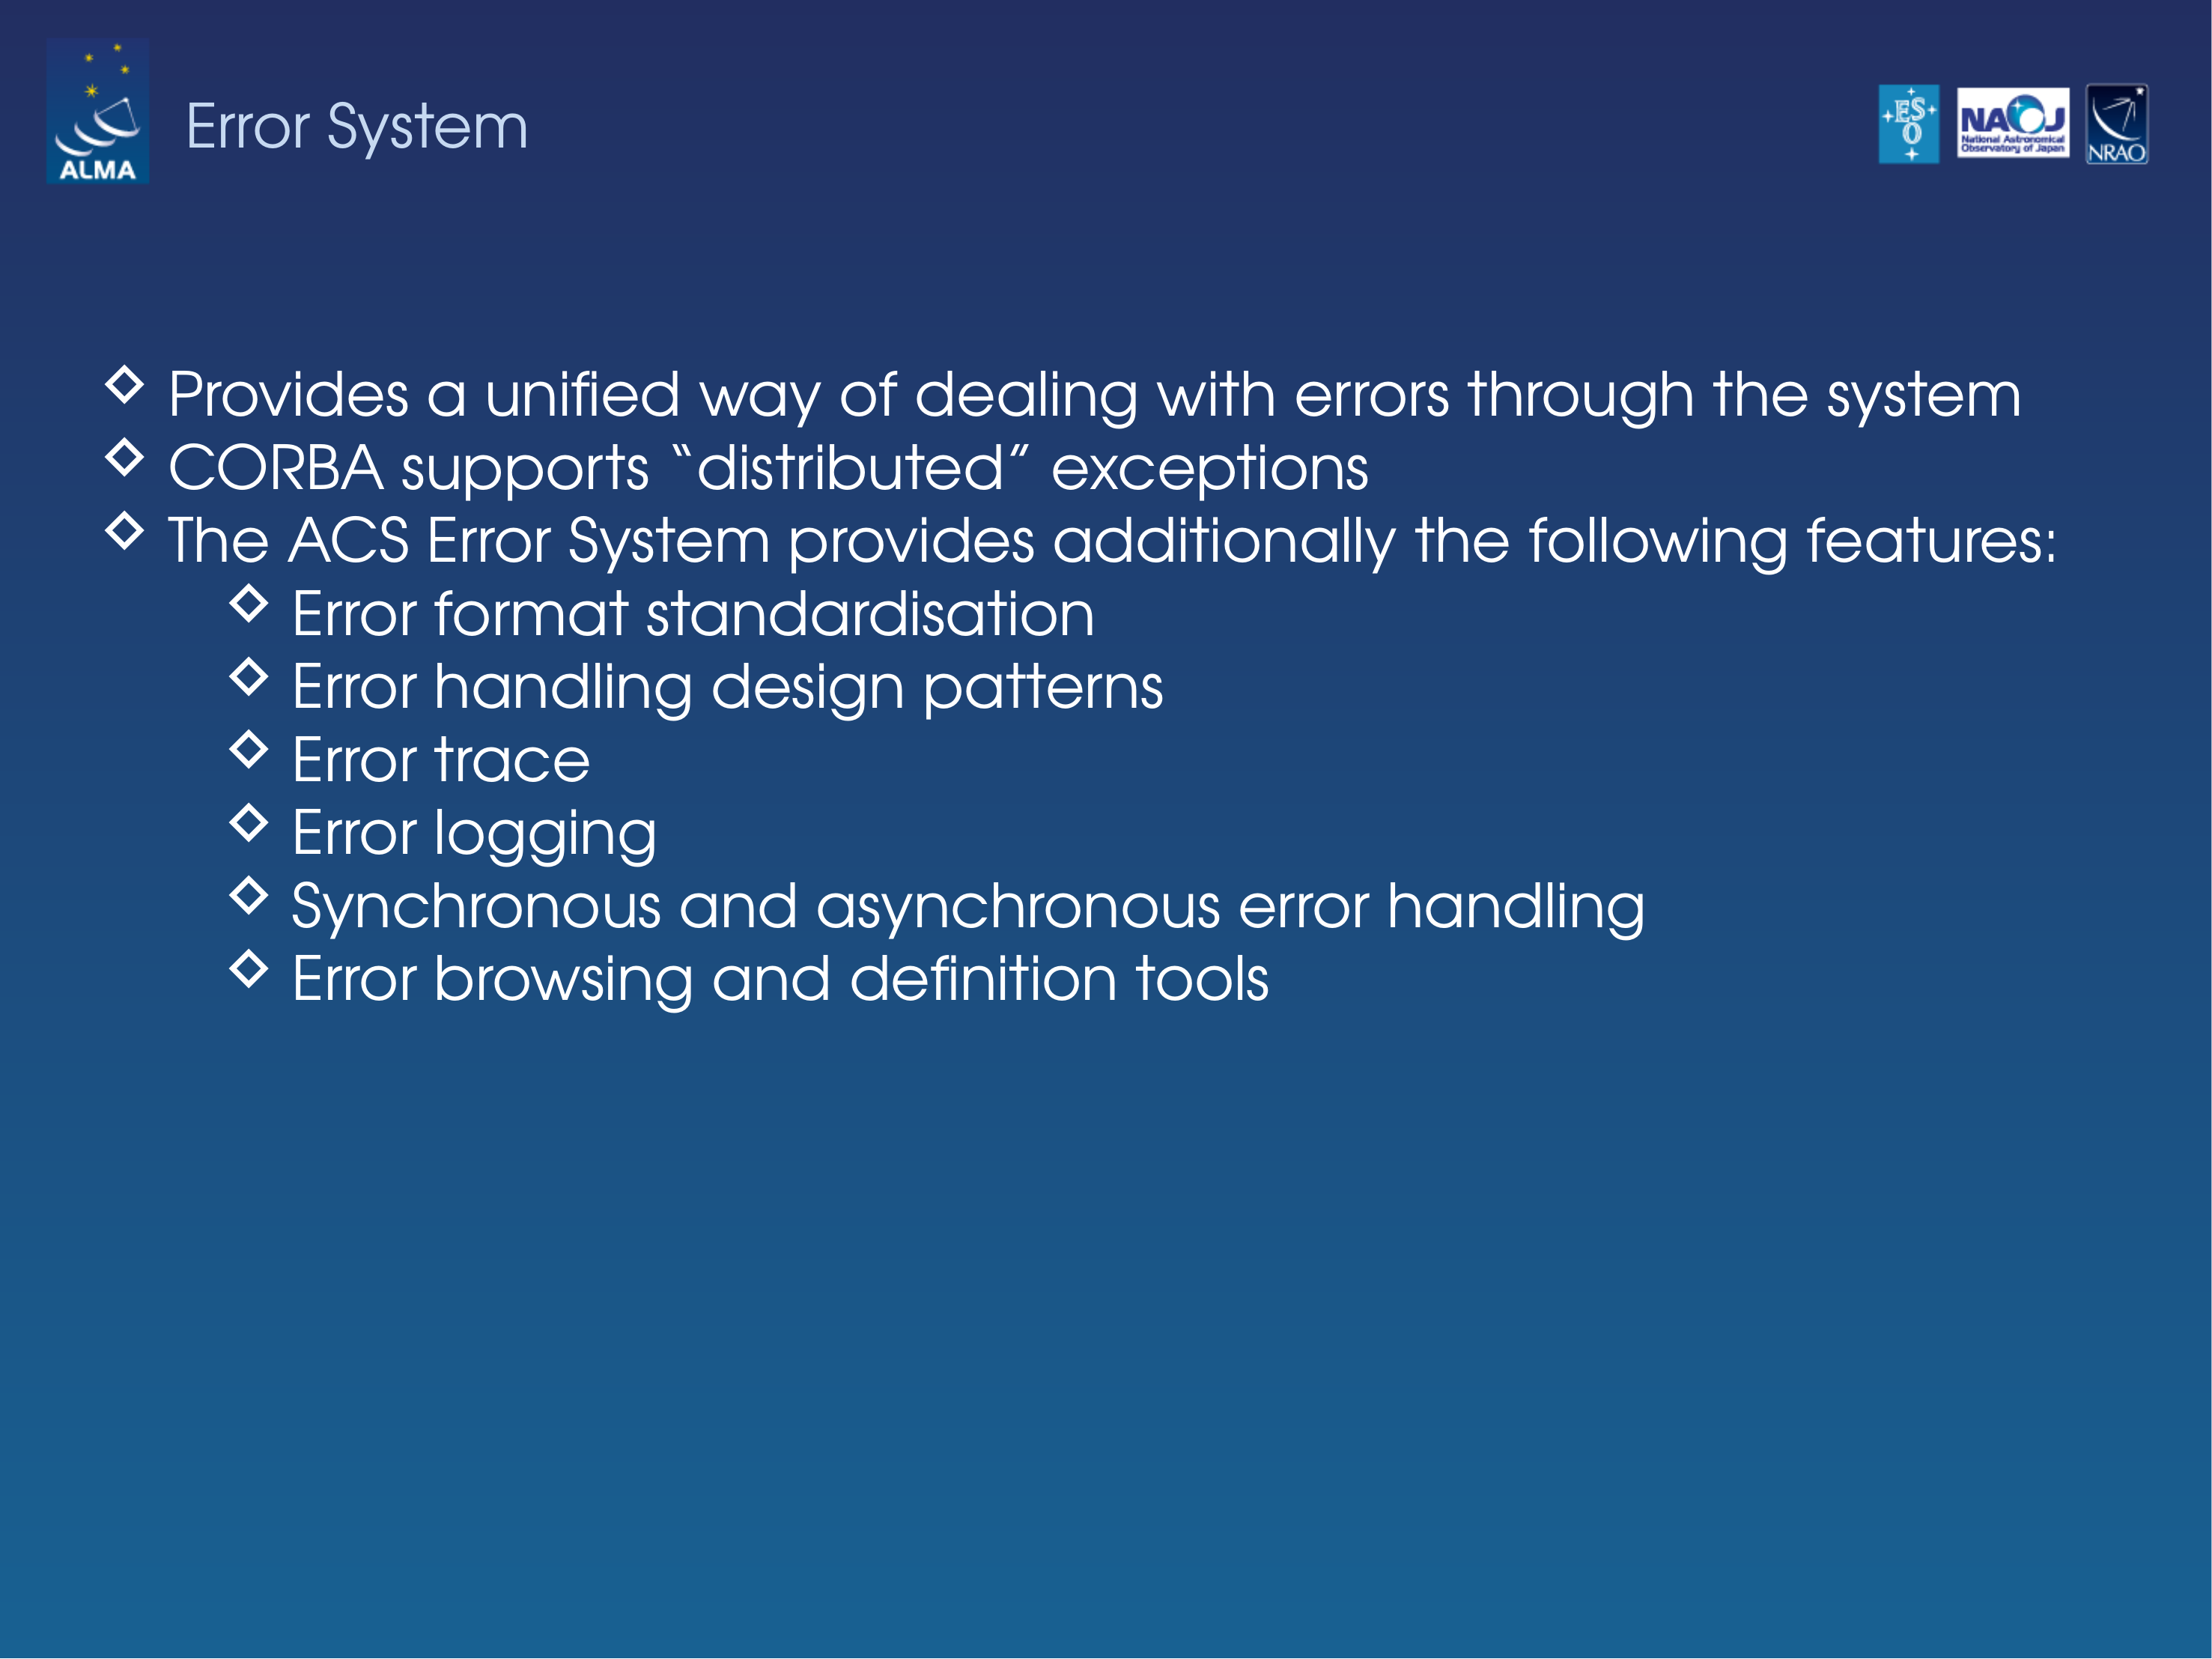

# Error System
Provides a unified way of dealing with errors through the system
CORBA supports “distributed” exceptions
The ACS Error System provides additionally the following features:
Error format standardisation
Error handling design patterns
Error trace
Error logging
Synchronous and asynchronous error handling
Error browsing and definition tools